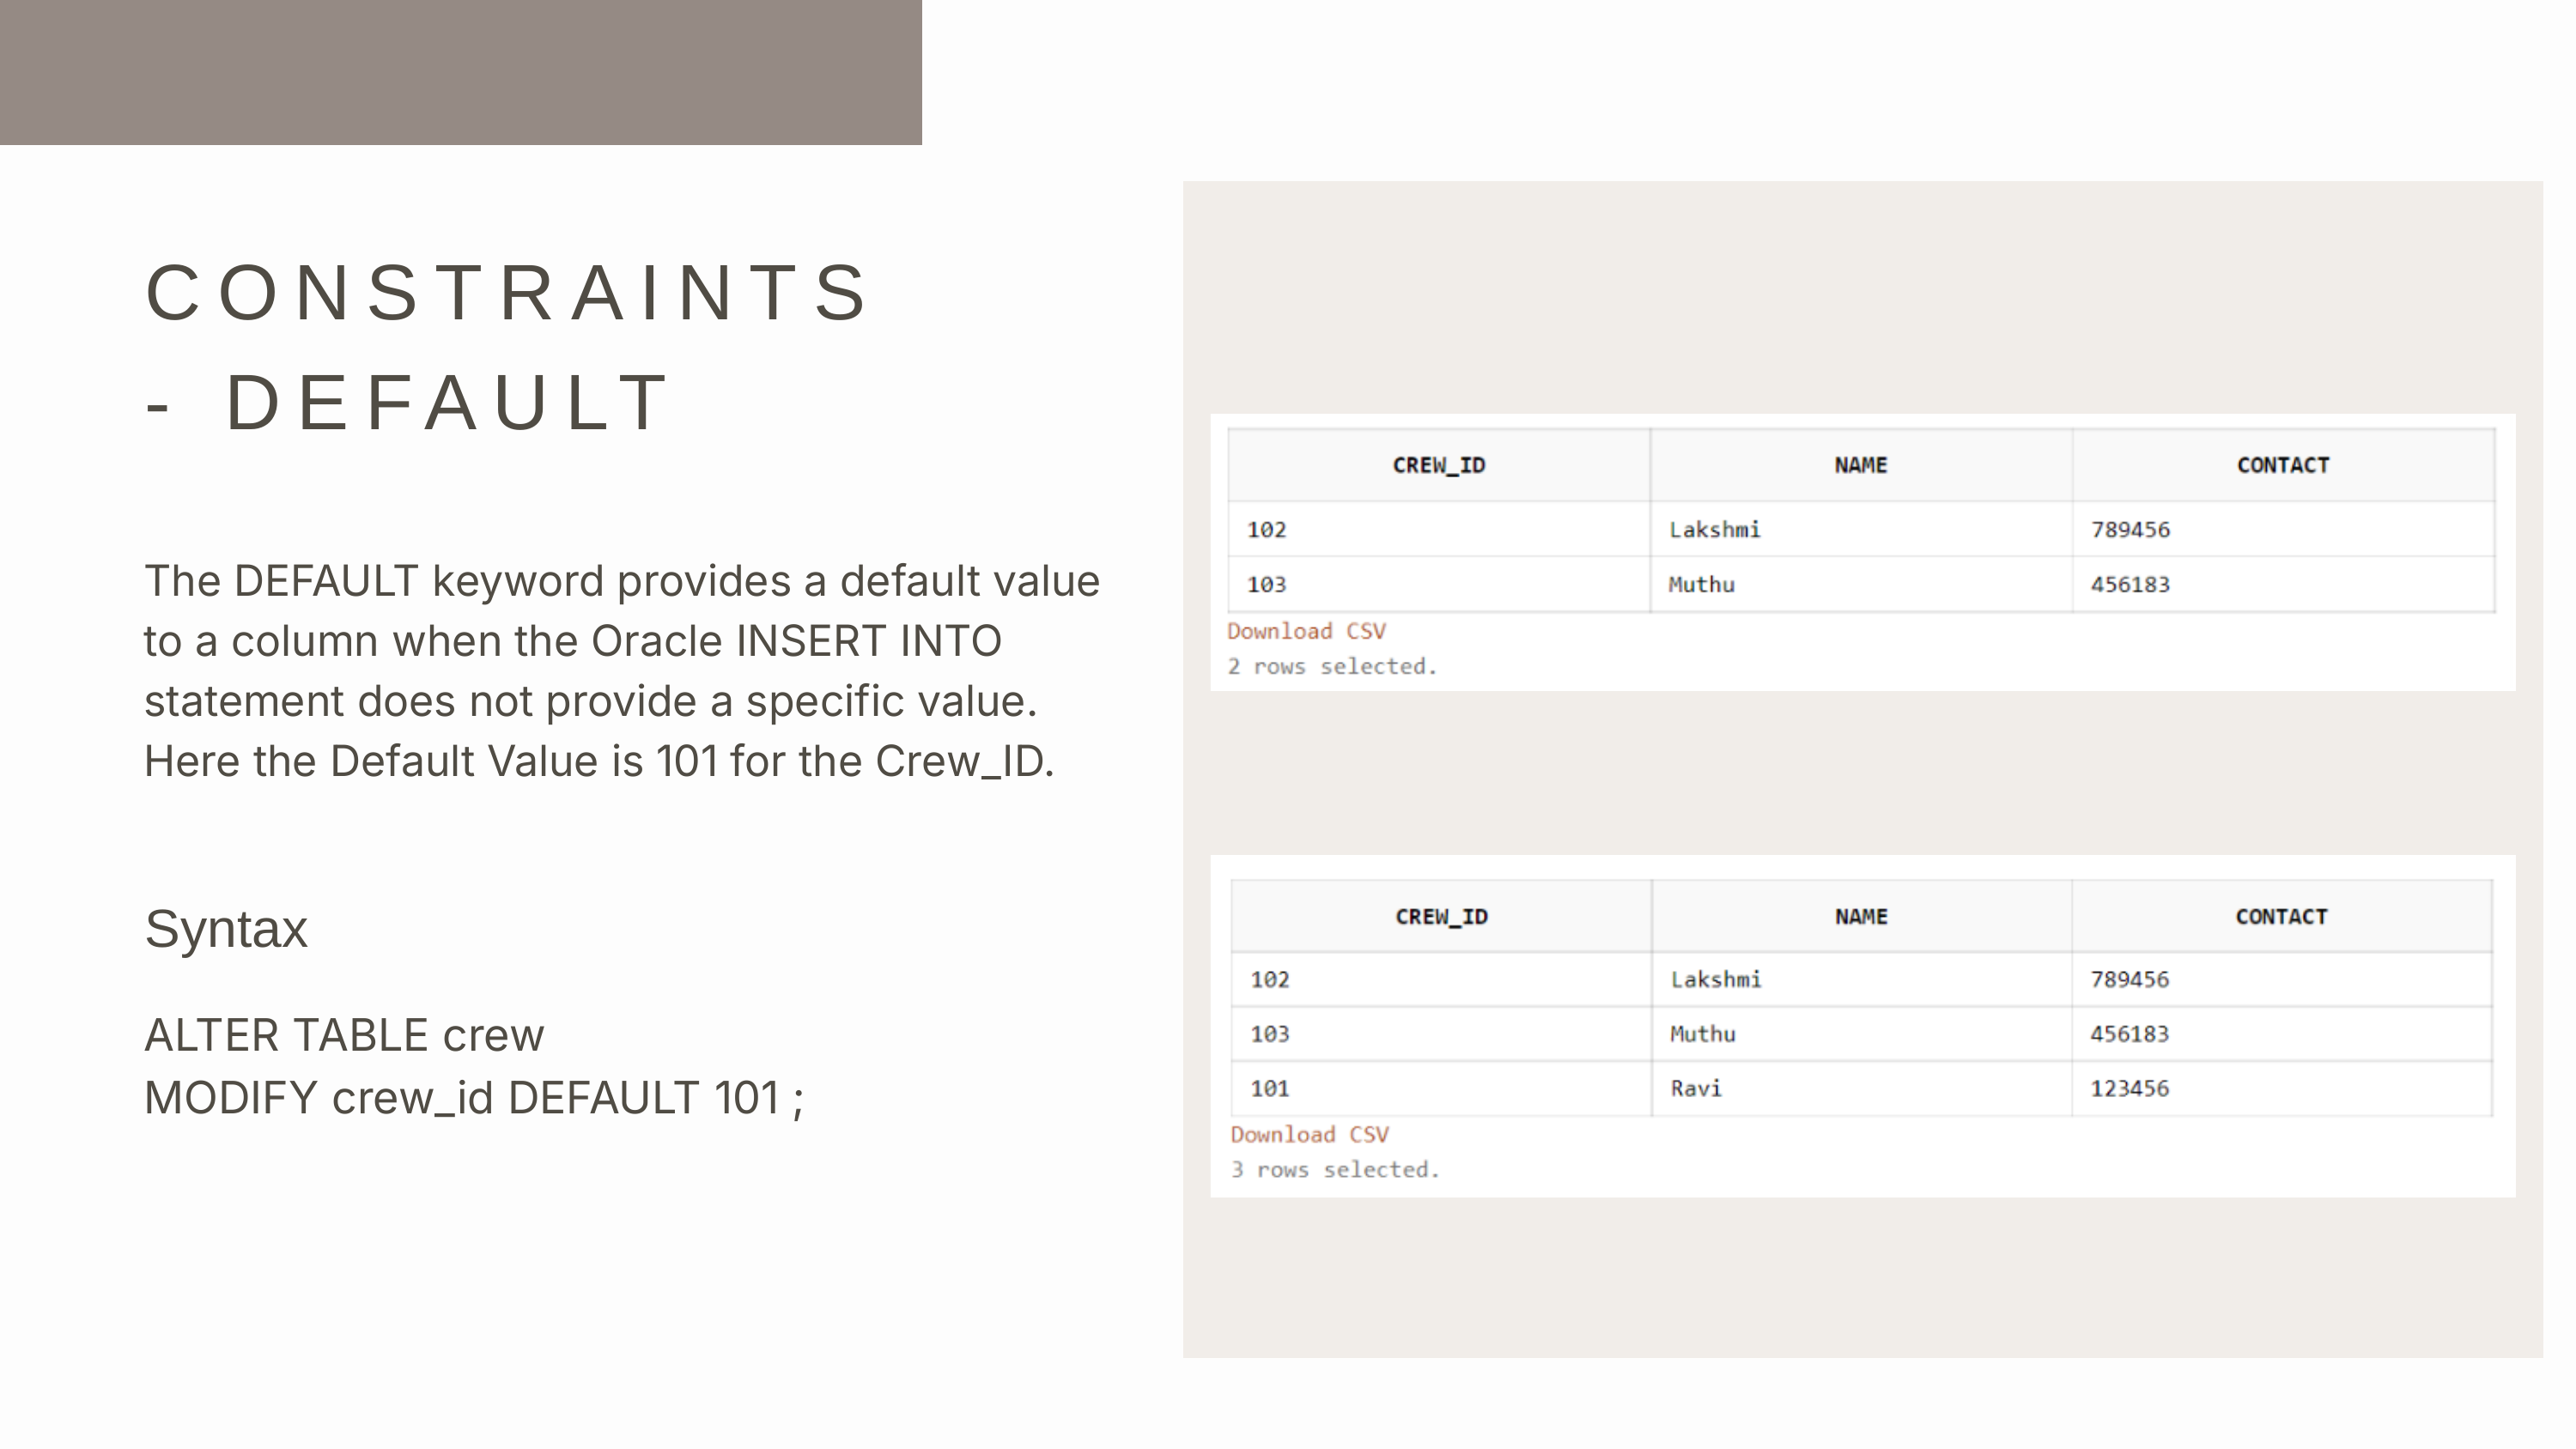

CONSTRAINTS - DEFAULT

The DEFAULT keyword provides a default value to a column when the Oracle INSERT INTO statement does not provide a specific value. Here the Default Value is 101 for the Crew_ID.

Syntax
ALTER TABLE crew
MODIFY crew_id DEFAULT 101 ;